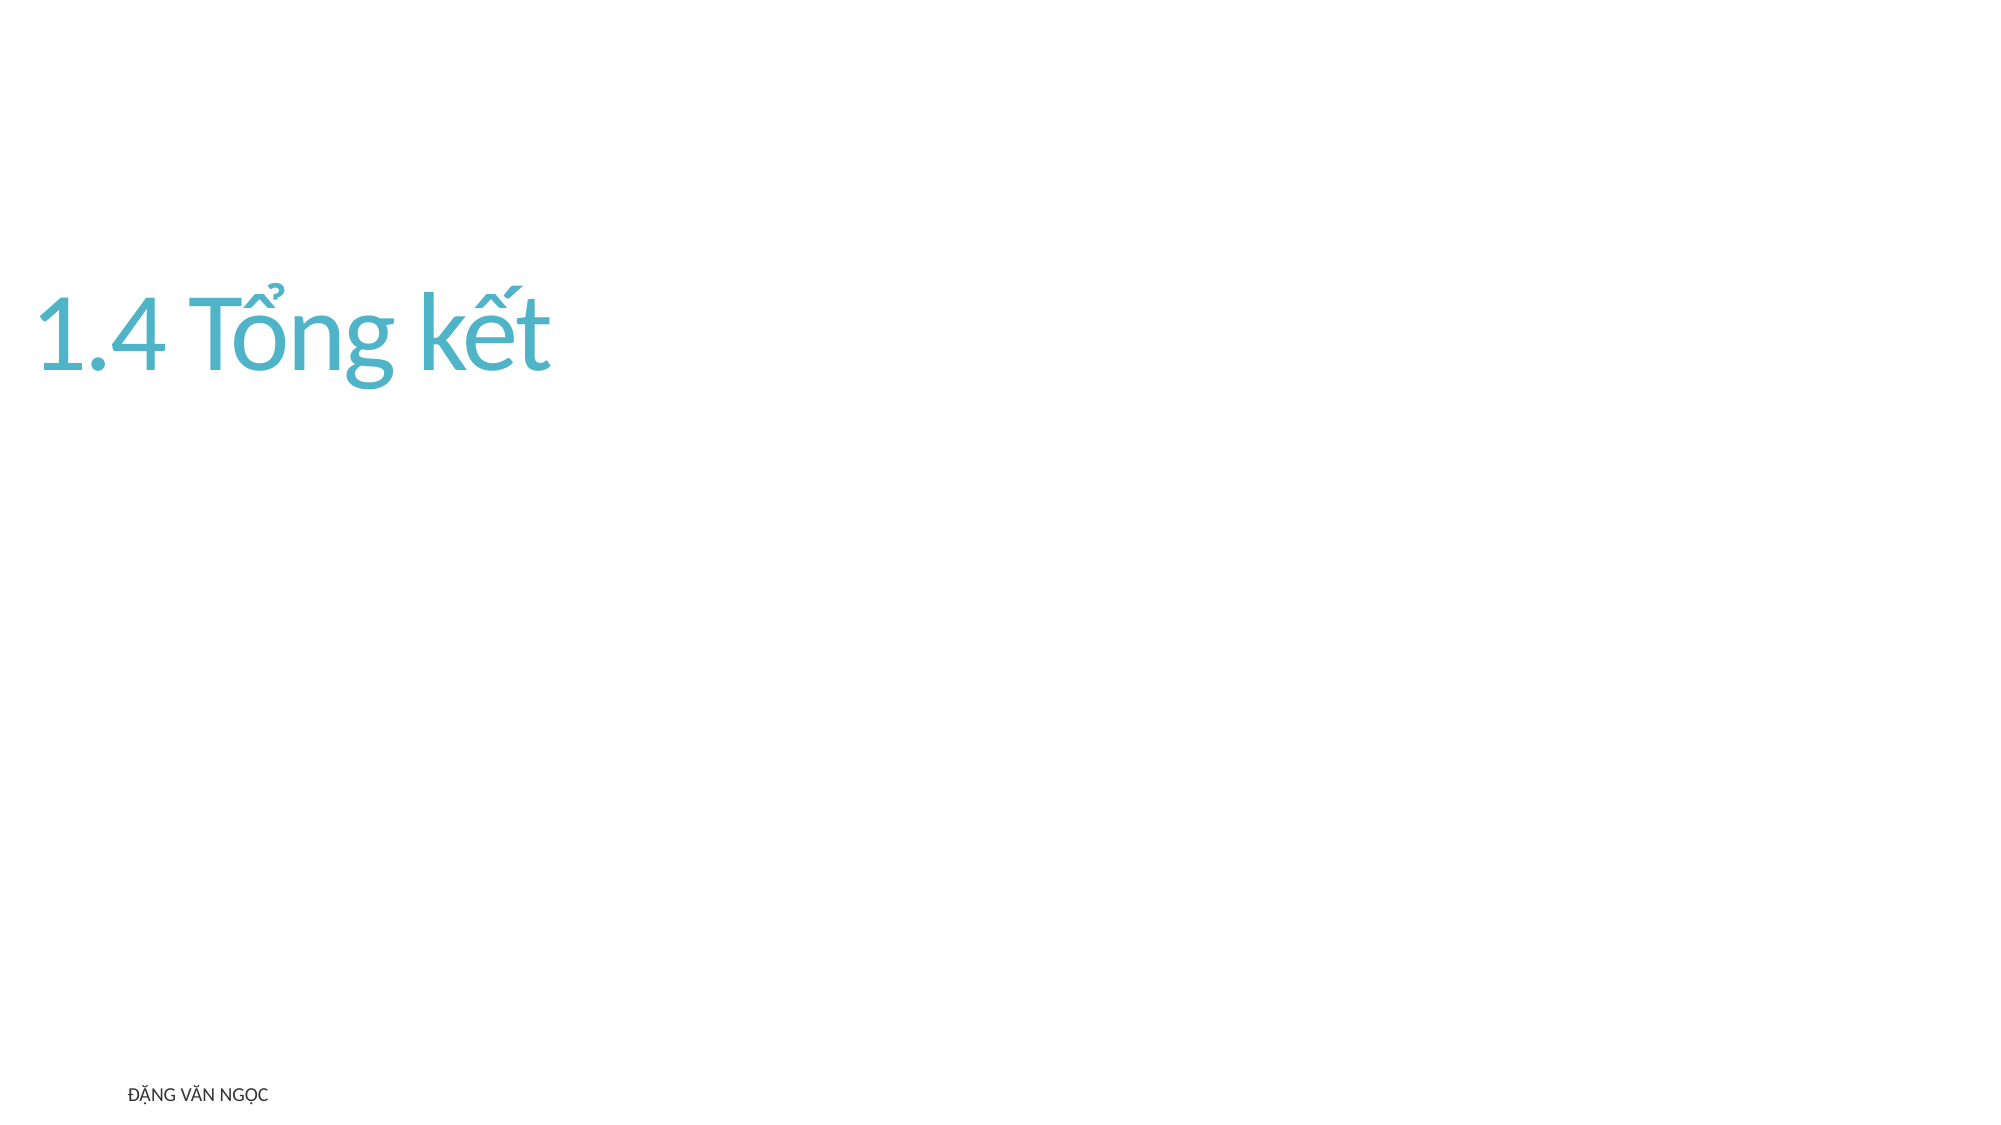

# 1.4 Tổng kết
Đặng Văn Ngọc